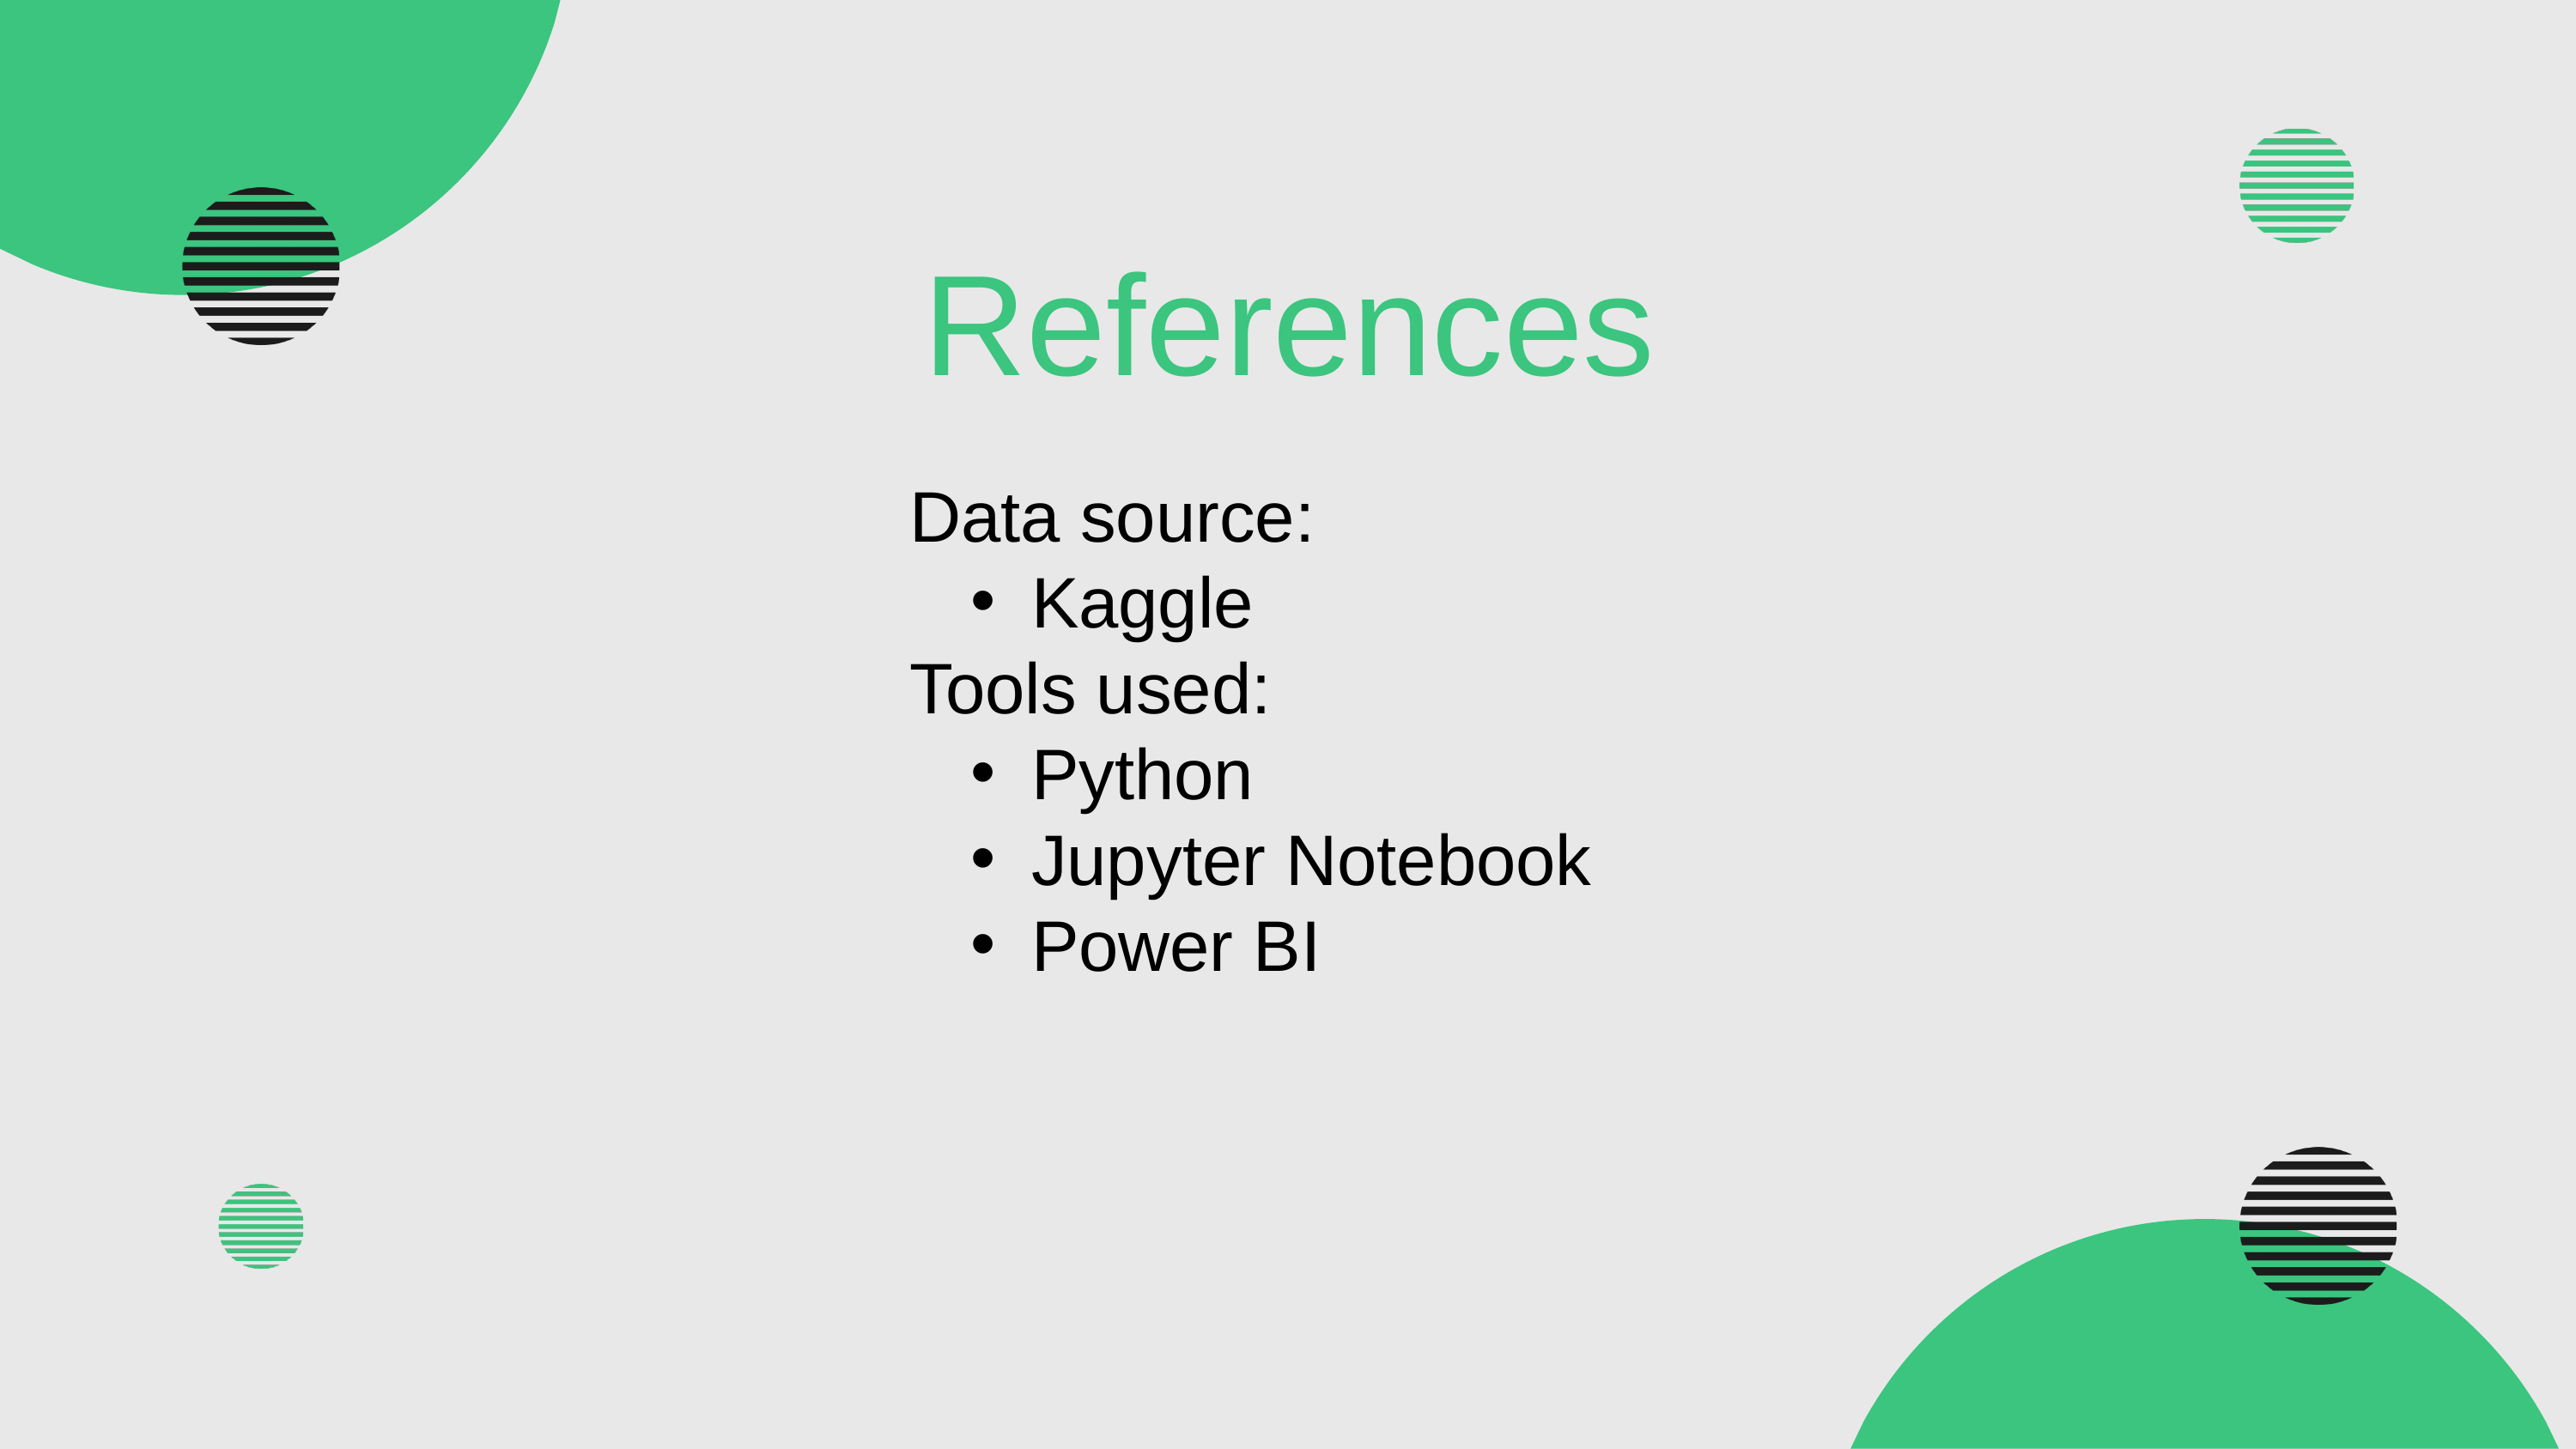

References
Data source:
Kaggle
Tools used:
Python
Jupyter Notebook
Power BI